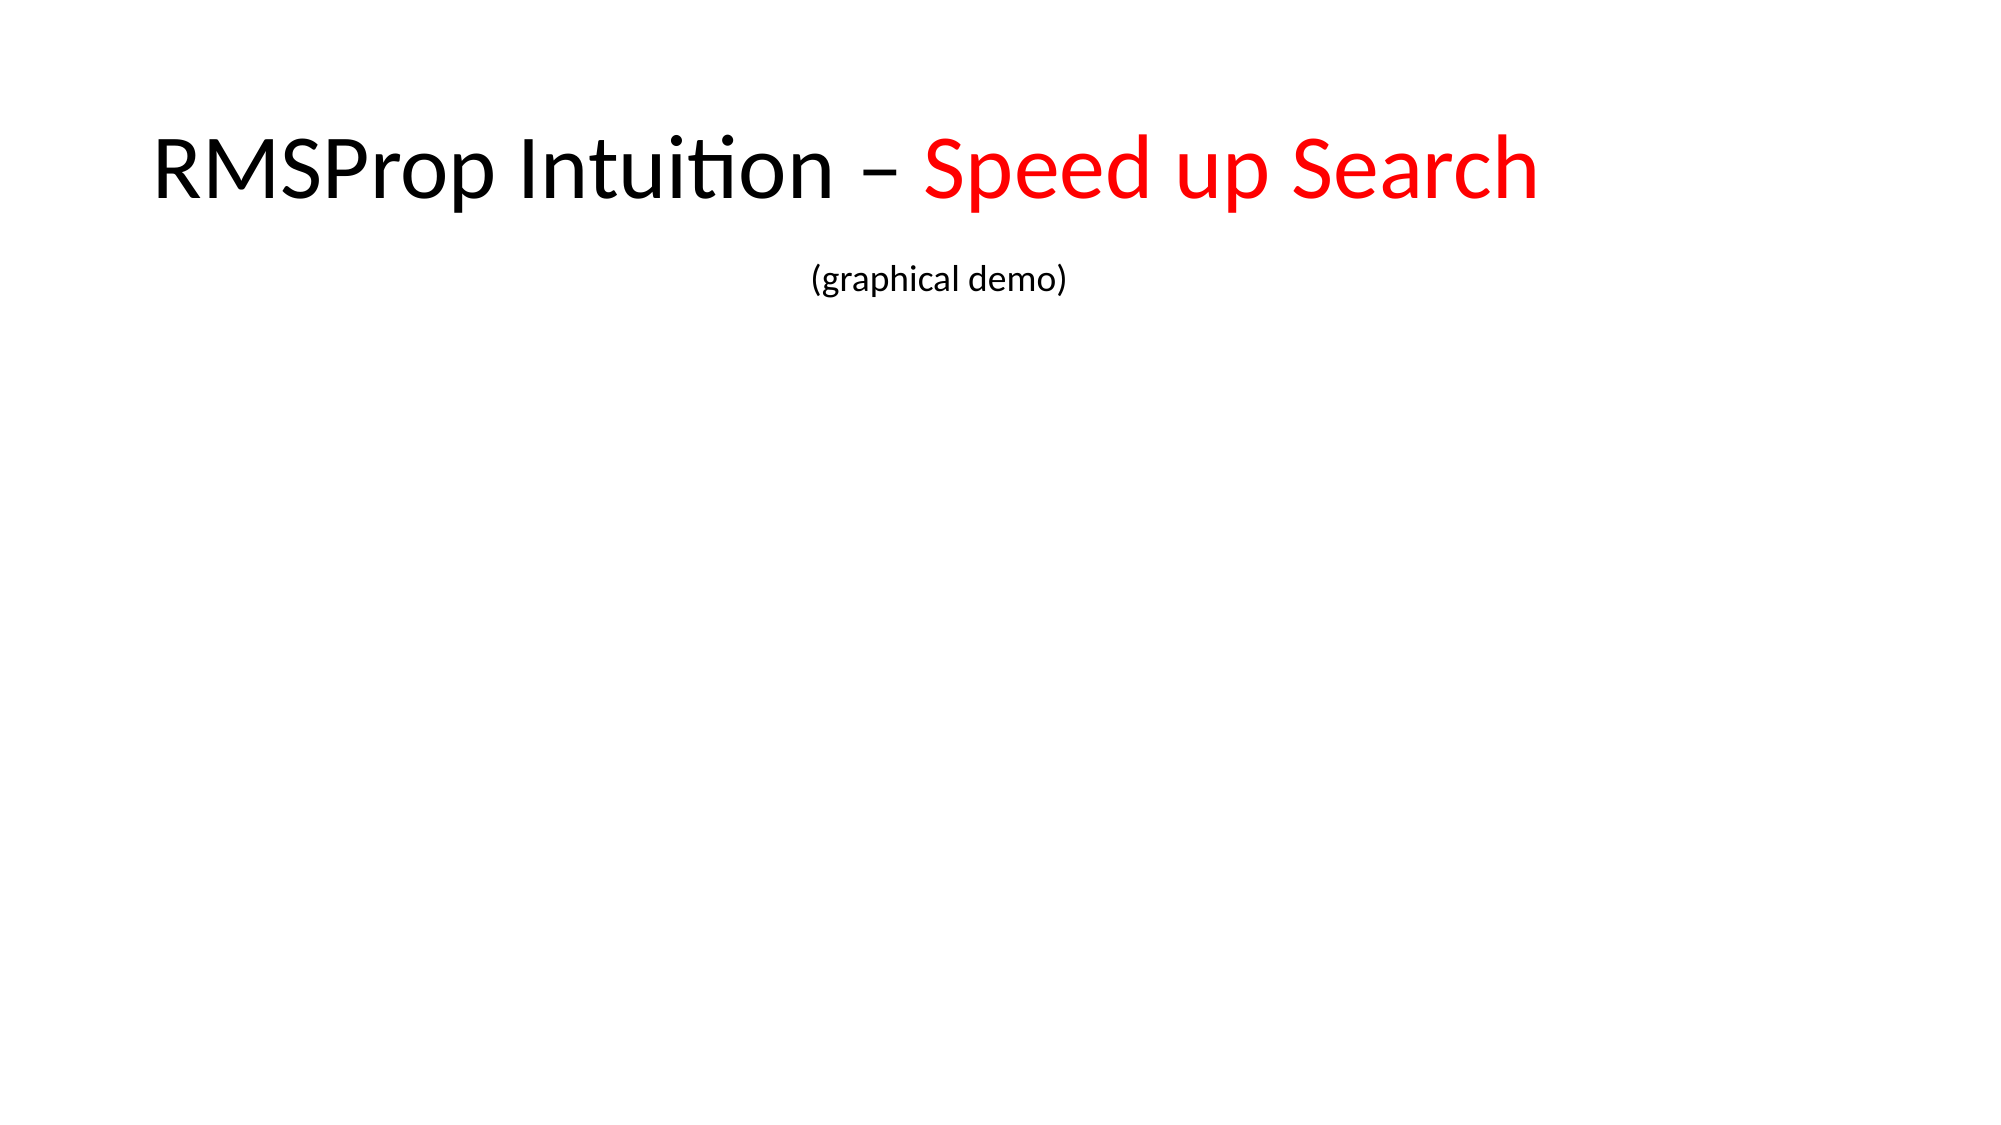

# RMSProp Intuition – Speed up Search
(graphical demo)